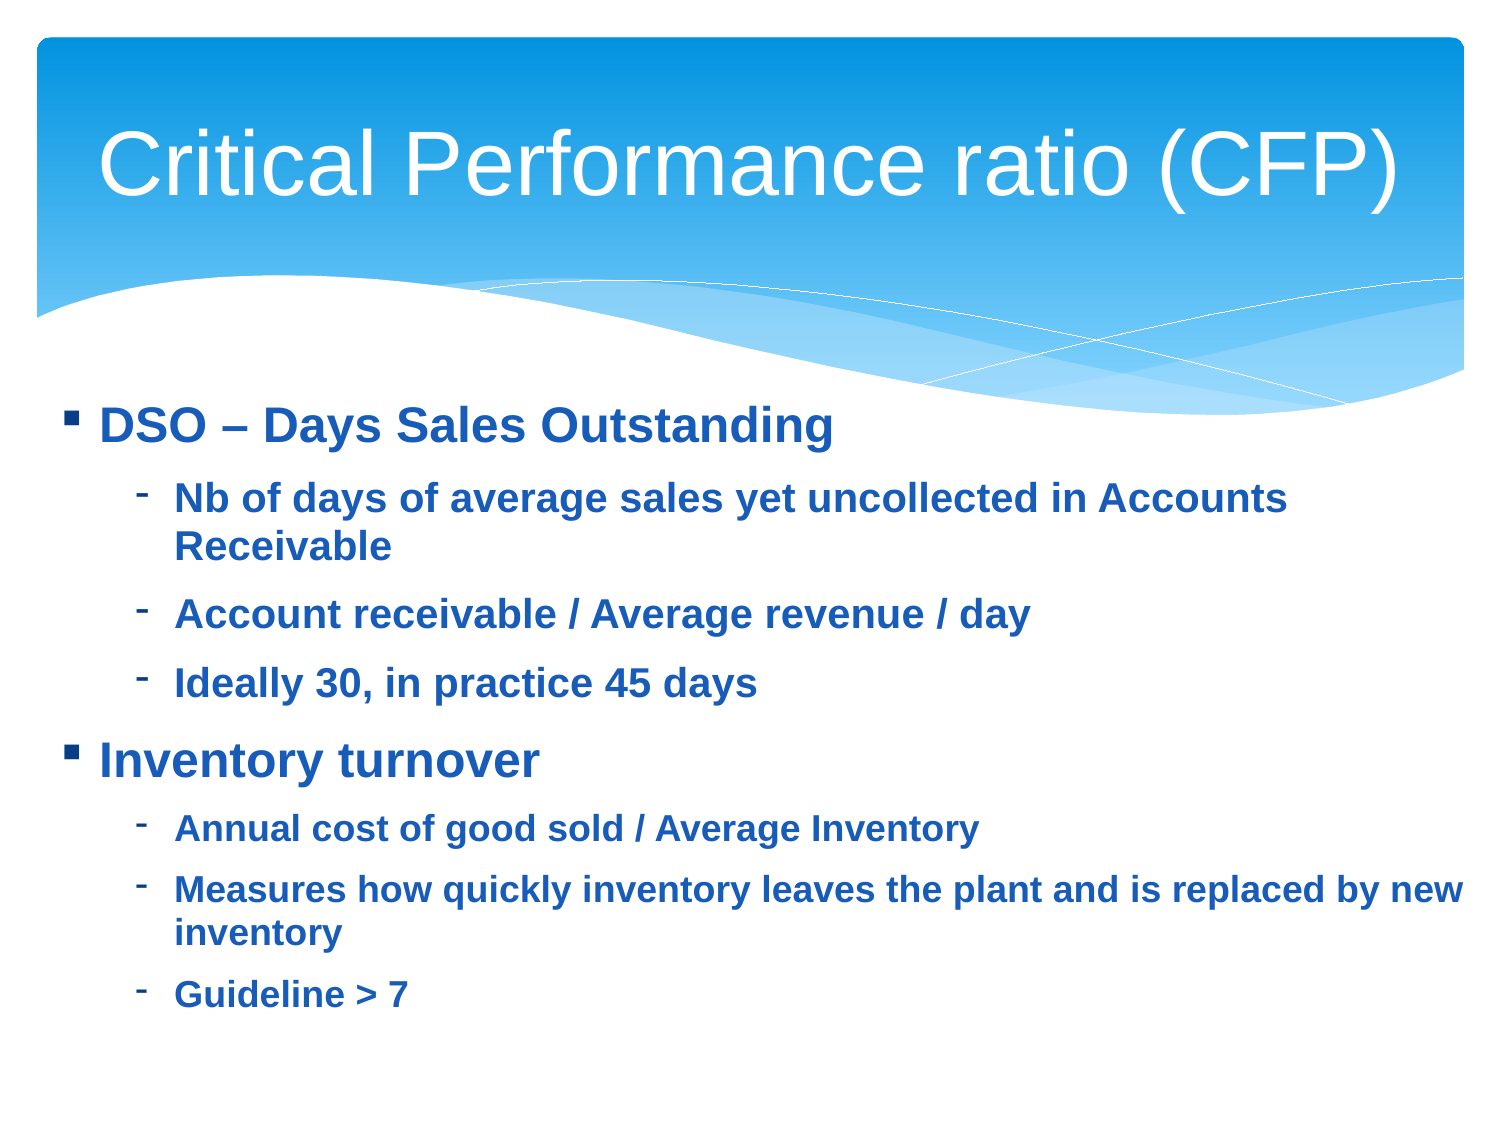

# Critical Performance ratio (CFP)

DSO – Days Sales Outstanding
Nb of days of average sales yet uncollected in Accounts Receivable
Account receivable / Average revenue / day
Ideally 30, in practice 45 days
Inventory turnover
Annual cost of good sold / Average Inventory
Measures how quickly inventory leaves the plant and is replaced by new inventory
Guideline > 7